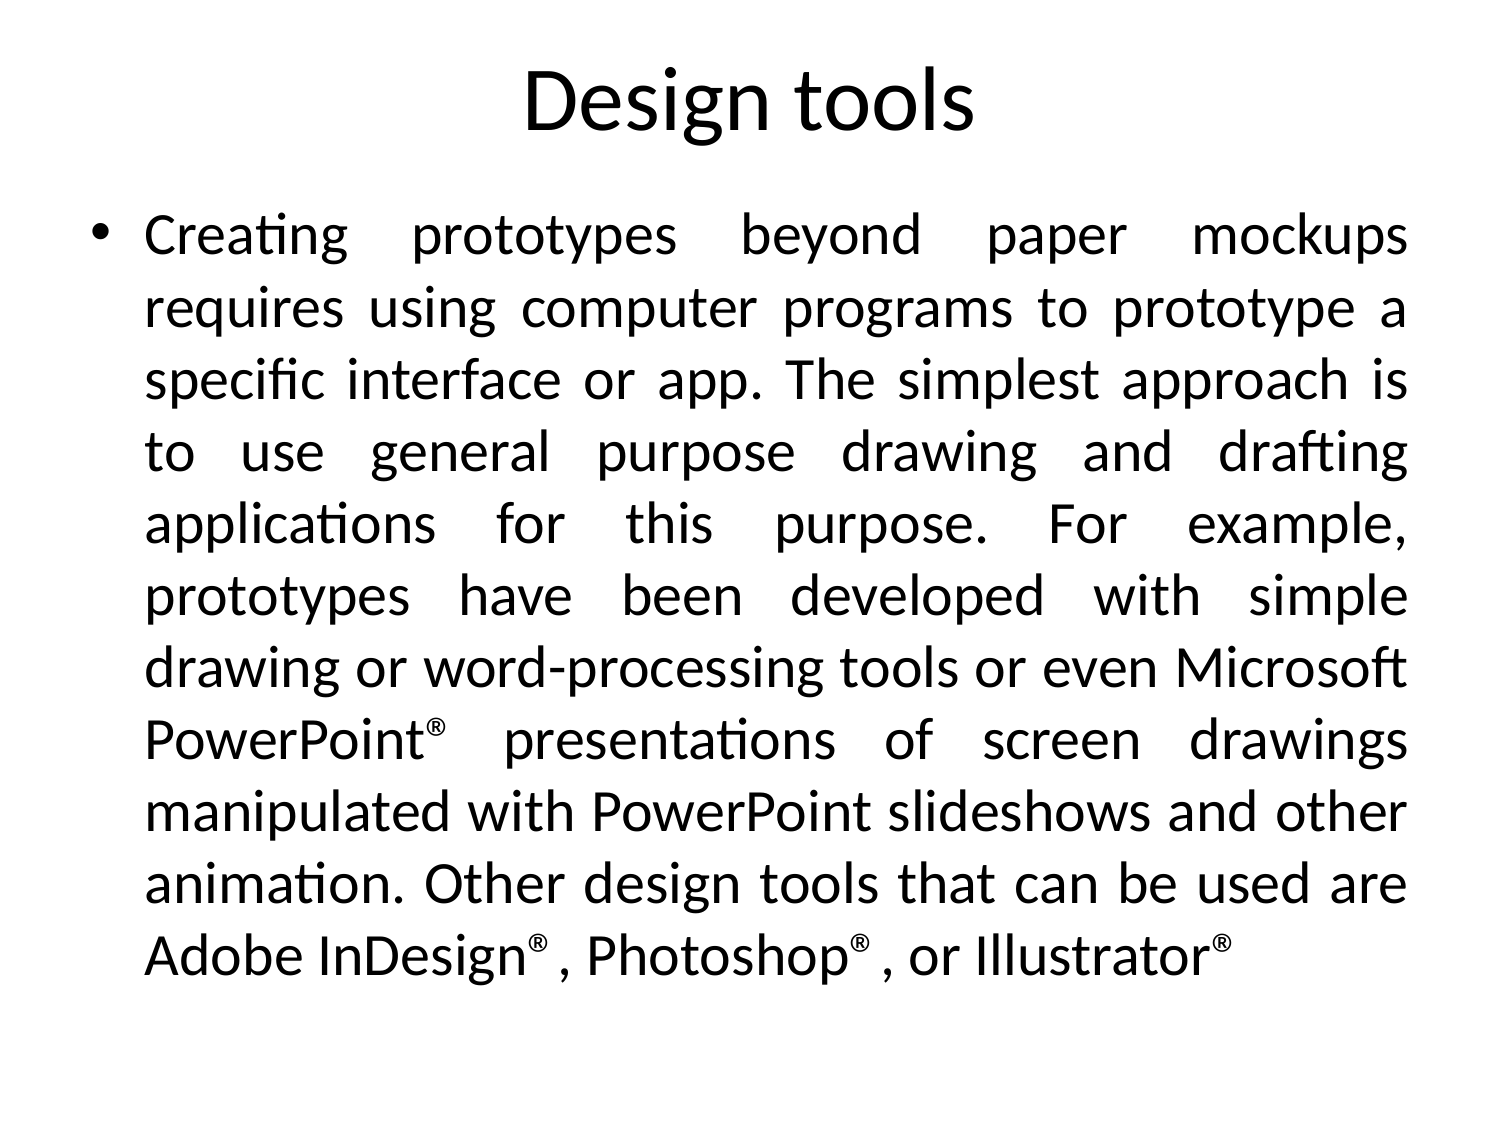

# Design tools
Creating prototypes beyond paper mockups requires using computer programs to prototype a specific interface or app. The simplest approach is to use general purpose drawing and drafting applications for this purpose. For example, prototypes have been developed with simple drawing or word-processing tools or even Microsoft PowerPoint® presentations of screen drawings manipulated with PowerPoint slideshows and other animation. Other design tools that can be used are Adobe InDesign®, Photoshop®, or Illustrator®